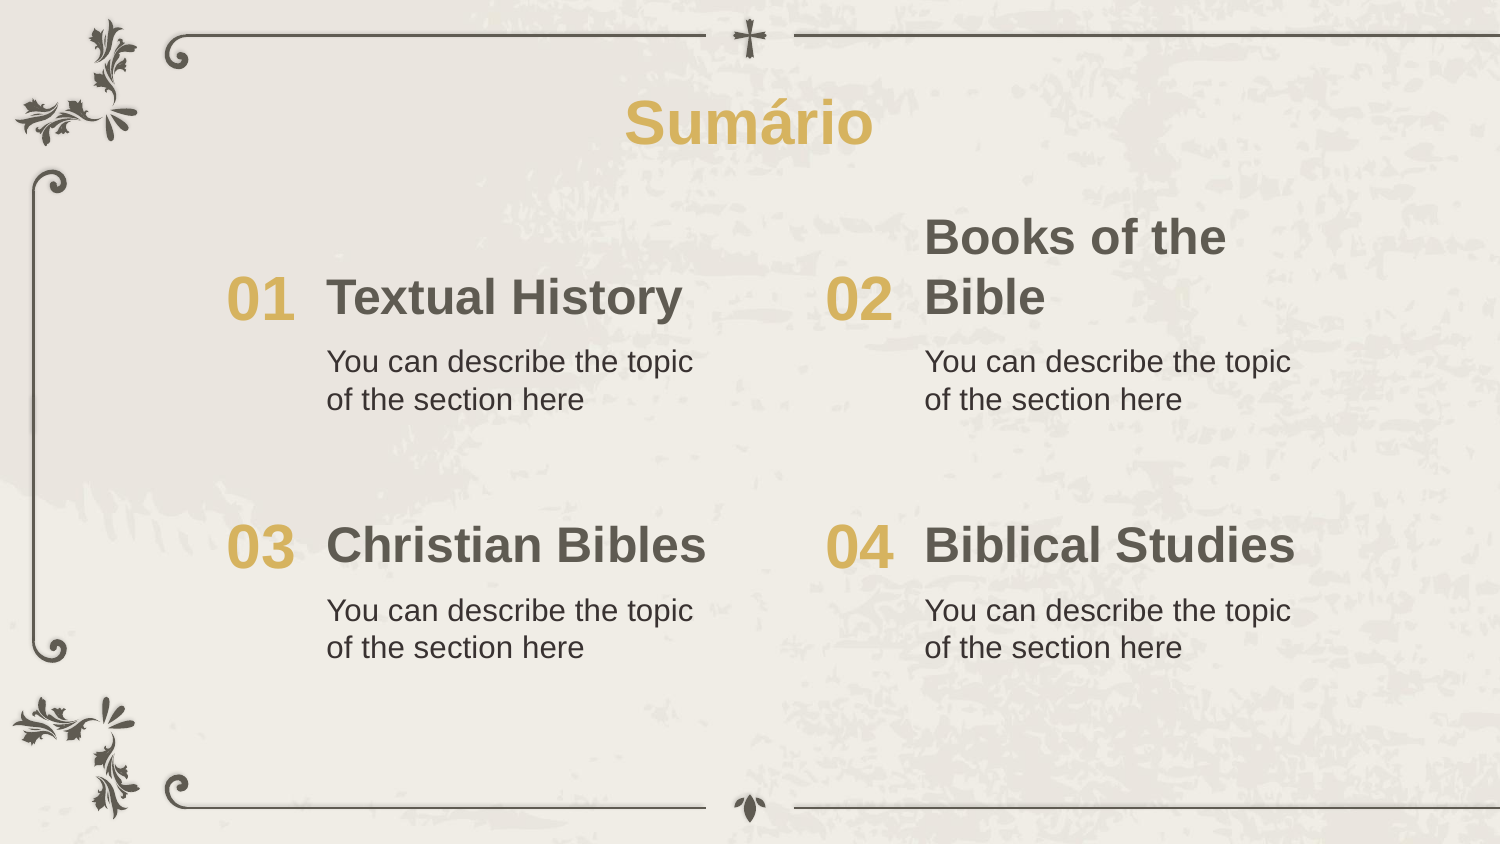

# Sumário
01
Textual History
02
Books of the Bible
You can describe the topic of the section here
You can describe the topic of the section here
03
Christian Bibles
04
Biblical Studies
You can describe the topic of the section here
You can describe the topic of the section here